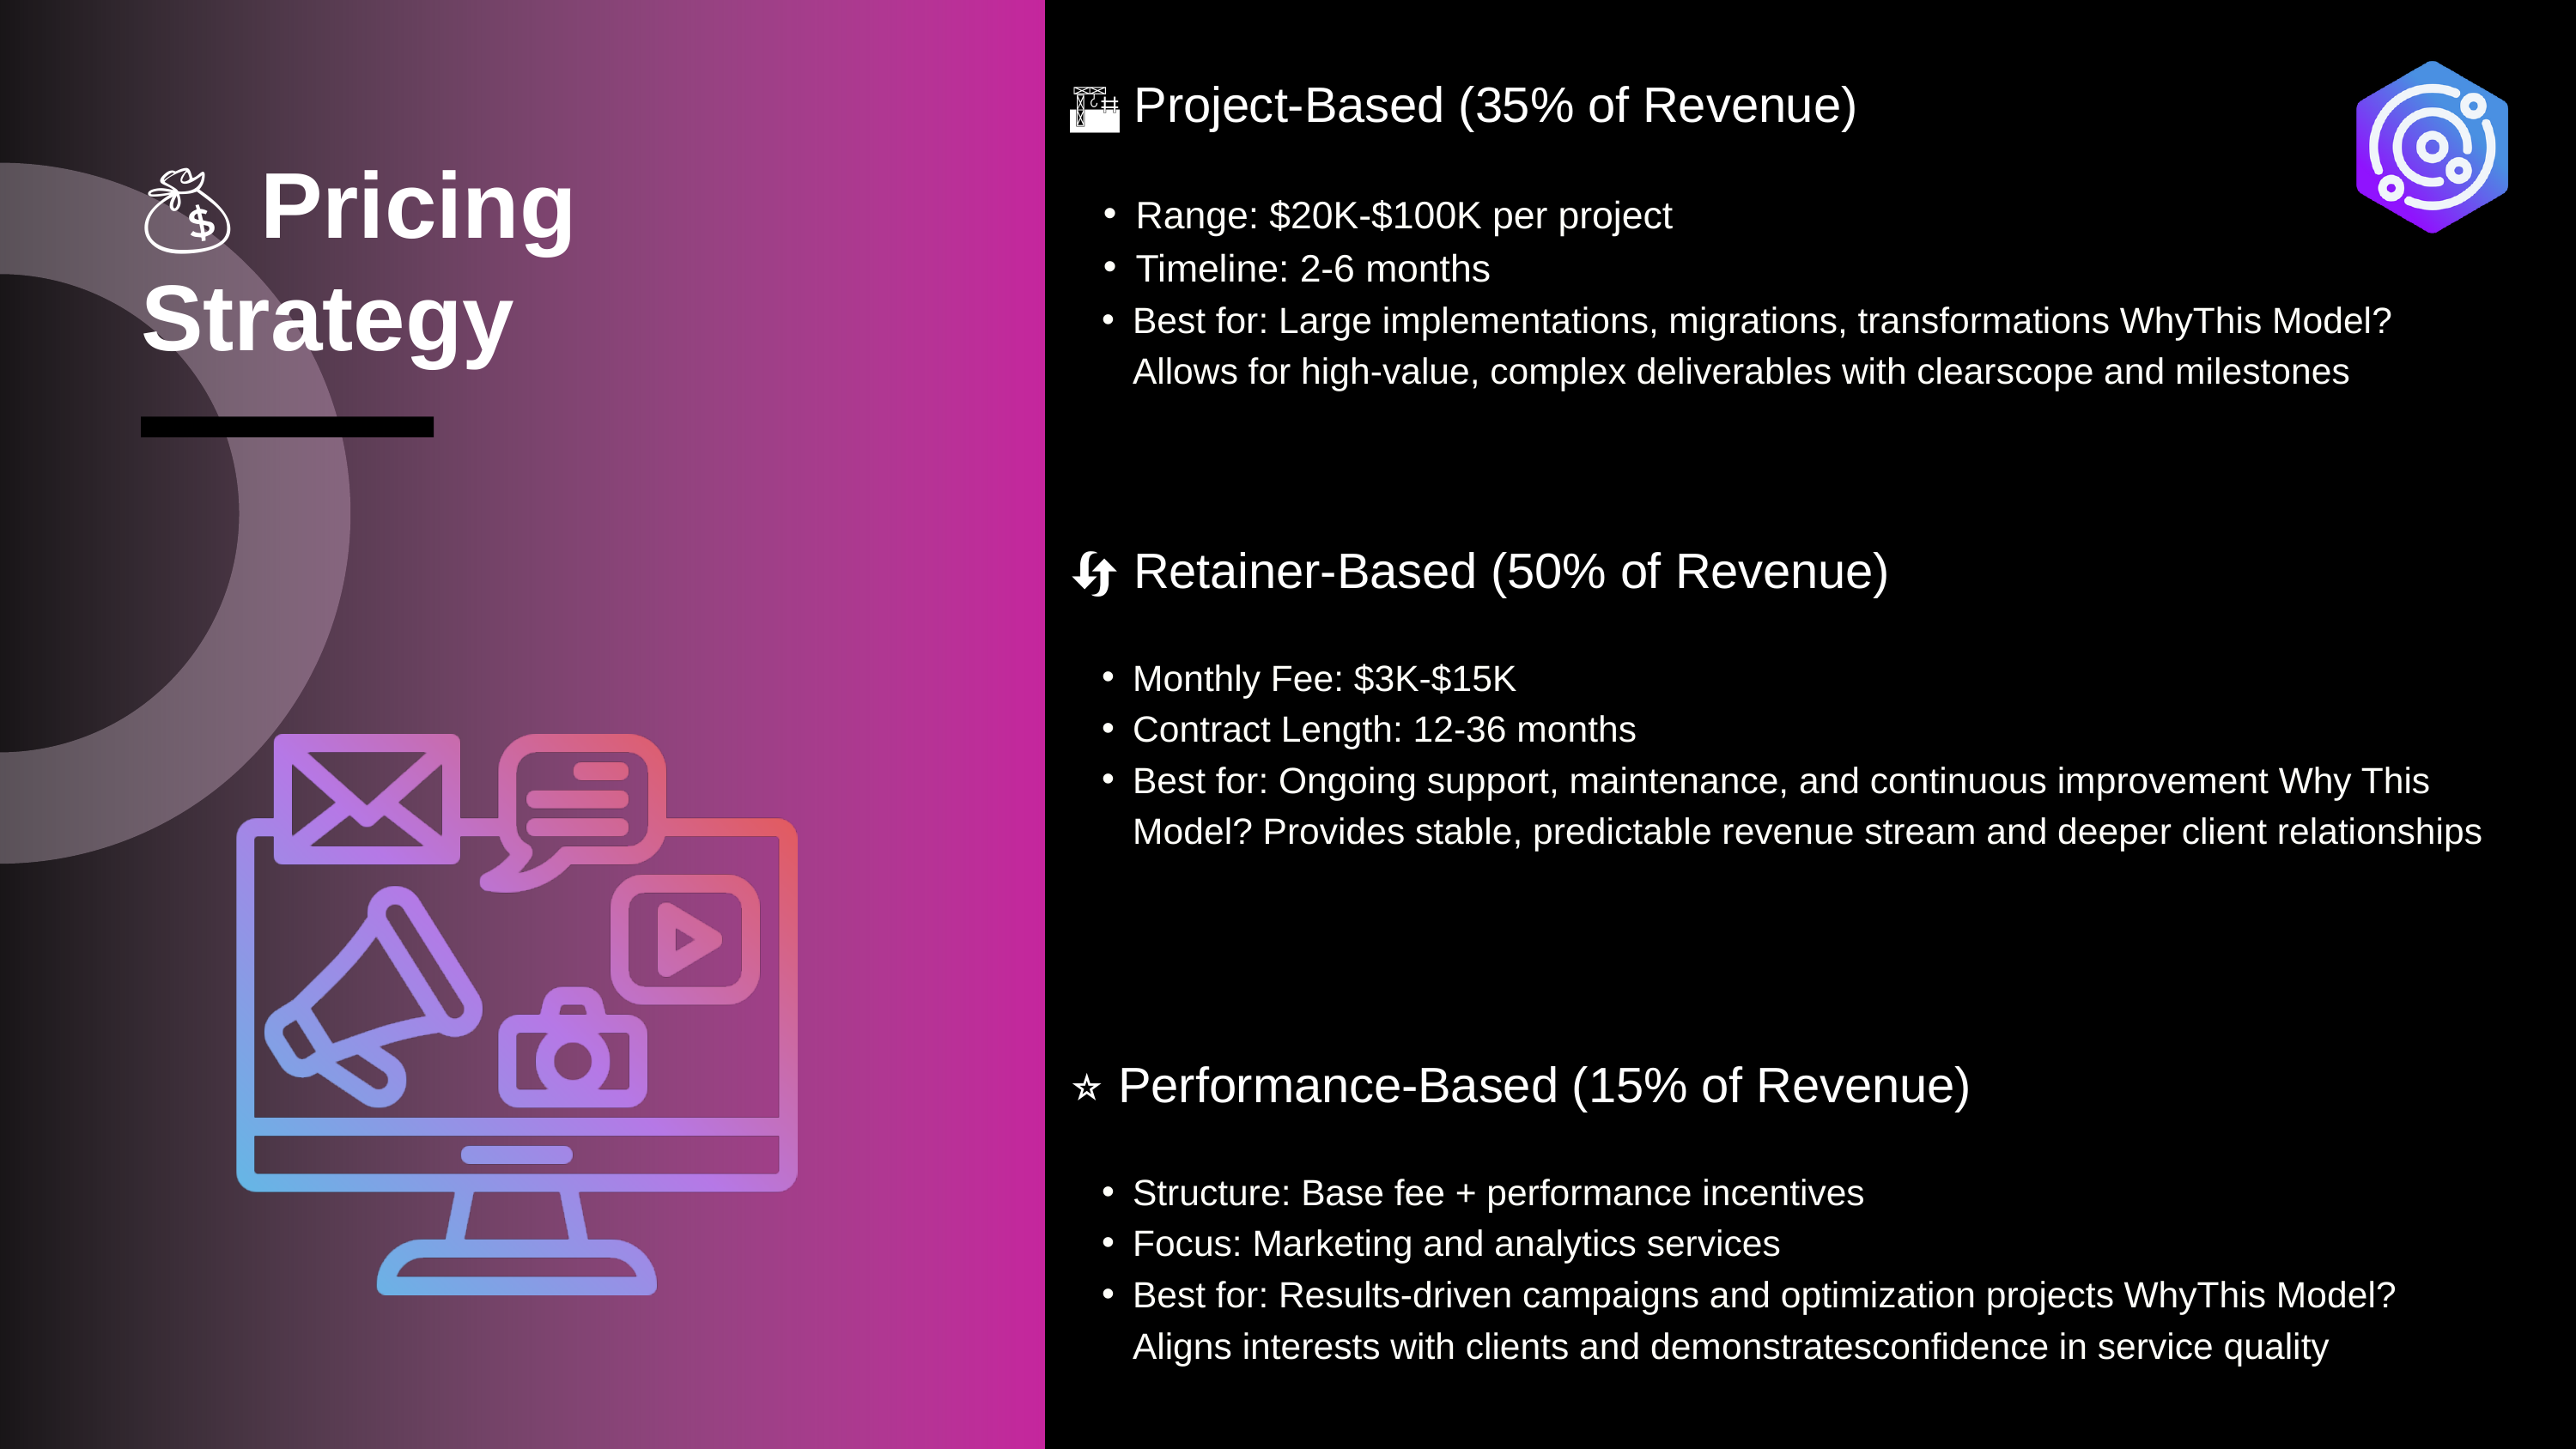

🏗️ Project-Based (35% of Revenue)
Range: $20K-$100K per project​
Timeline: 2-6 months​
Best for: Large implementations, migrations, transformations WhyThis Model? Allows for high-value, complex deliverables with clearscope and milestones

🔄 Retainer-Based (50% of Revenue)
Monthly Fee: $3K-$15K​
Contract Length: 12-36 months​
Best for: Ongoing support, maintenance, and continuous improvement Why This Model? Provides stable, predictable revenue stream and deeper client relationships

⭐ Performance-Based (15% of Revenue)
Structure: Base fee + performance incentives​
Focus: Marketing and analytics services​
Best for: Results-driven campaigns and optimization projects WhyThis Model? Aligns interests with clients and demonstratesconfidence in service quality

💰 Pricing Strategy​